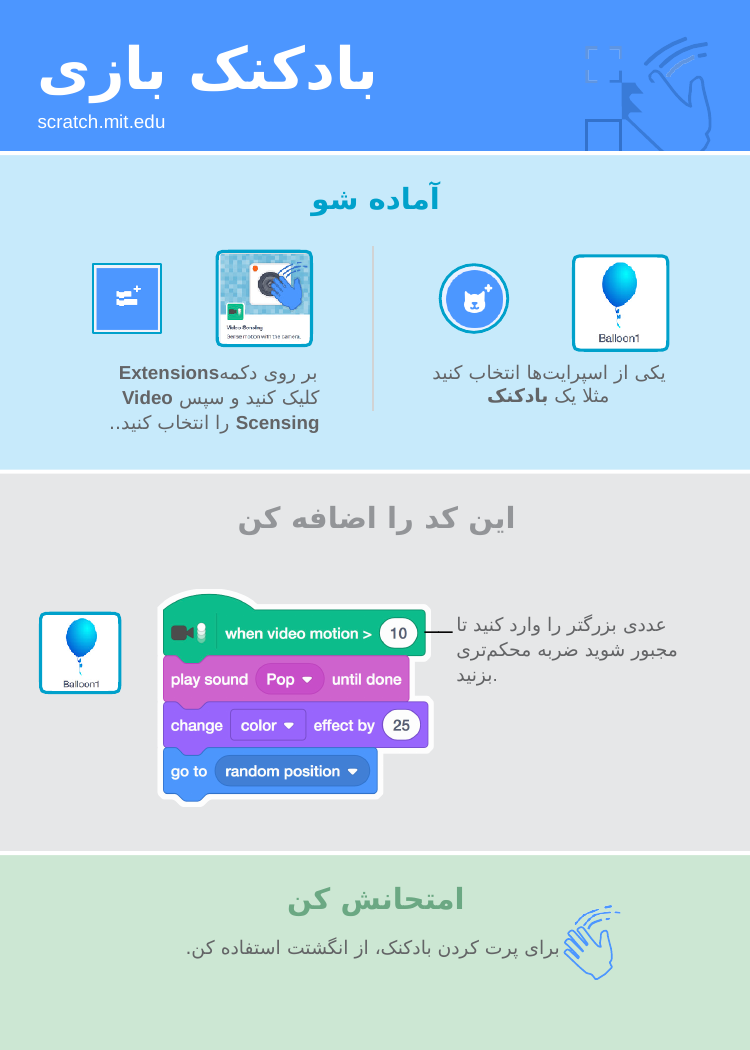

# بادکنک بازی
scratch.mit.edu

آماده شو

بر روی دکمهExtensions  کلیک کنید و سپس Video Scensing را انتخاب کنید..
یکی از اسپرایت‌ها انتخاب کنید مثلا یک بادکنک

این کد را اضافه کن

__
عددی بزرگتر را وارد کنید تا مجبور شوید ضربه محکم‌تری بزنید.

امتحانش کن

برای پرت کردن بادکنک، از انگشتت استفاده کن.